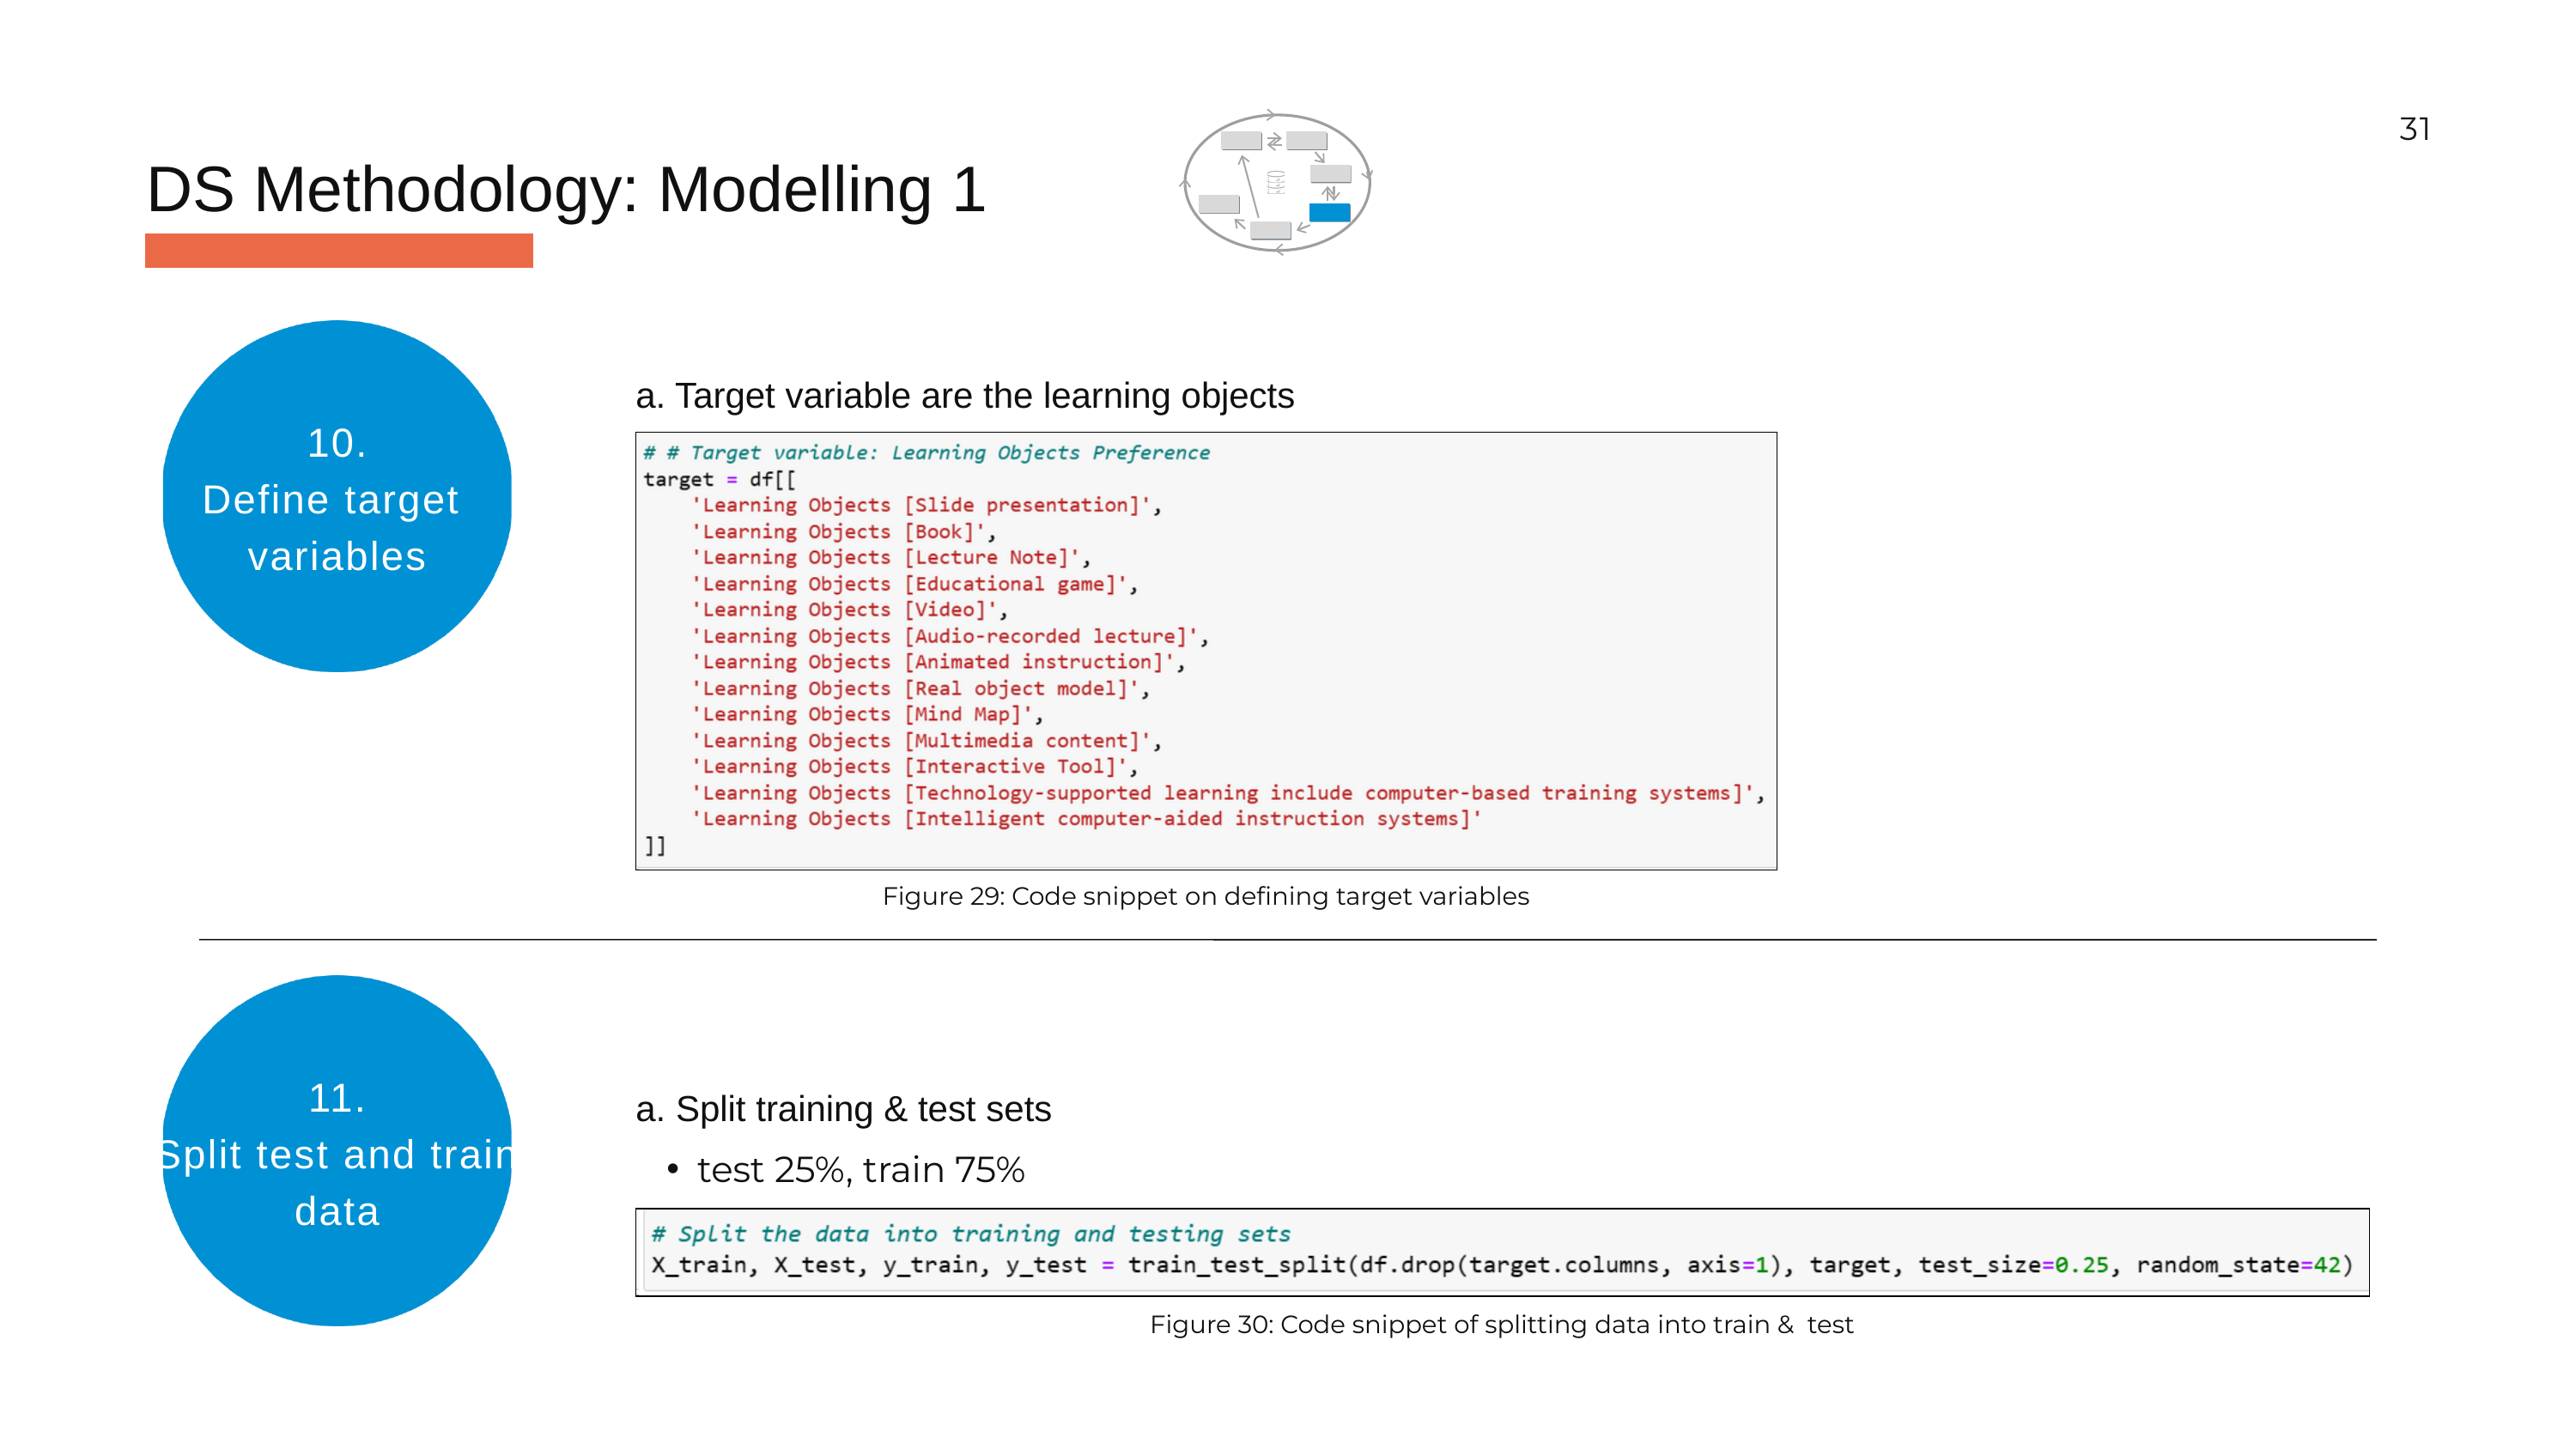

31

DS Methodology: Modelling 1

10.
Define target
variables
a. Target variable are the learning objects

Figure 29: Code snippet on defining target variables

11.
Split test and train data
a. Split training & test sets
test 25%, train 75%

Figure 30: Code snippet of splitting data into train &  test